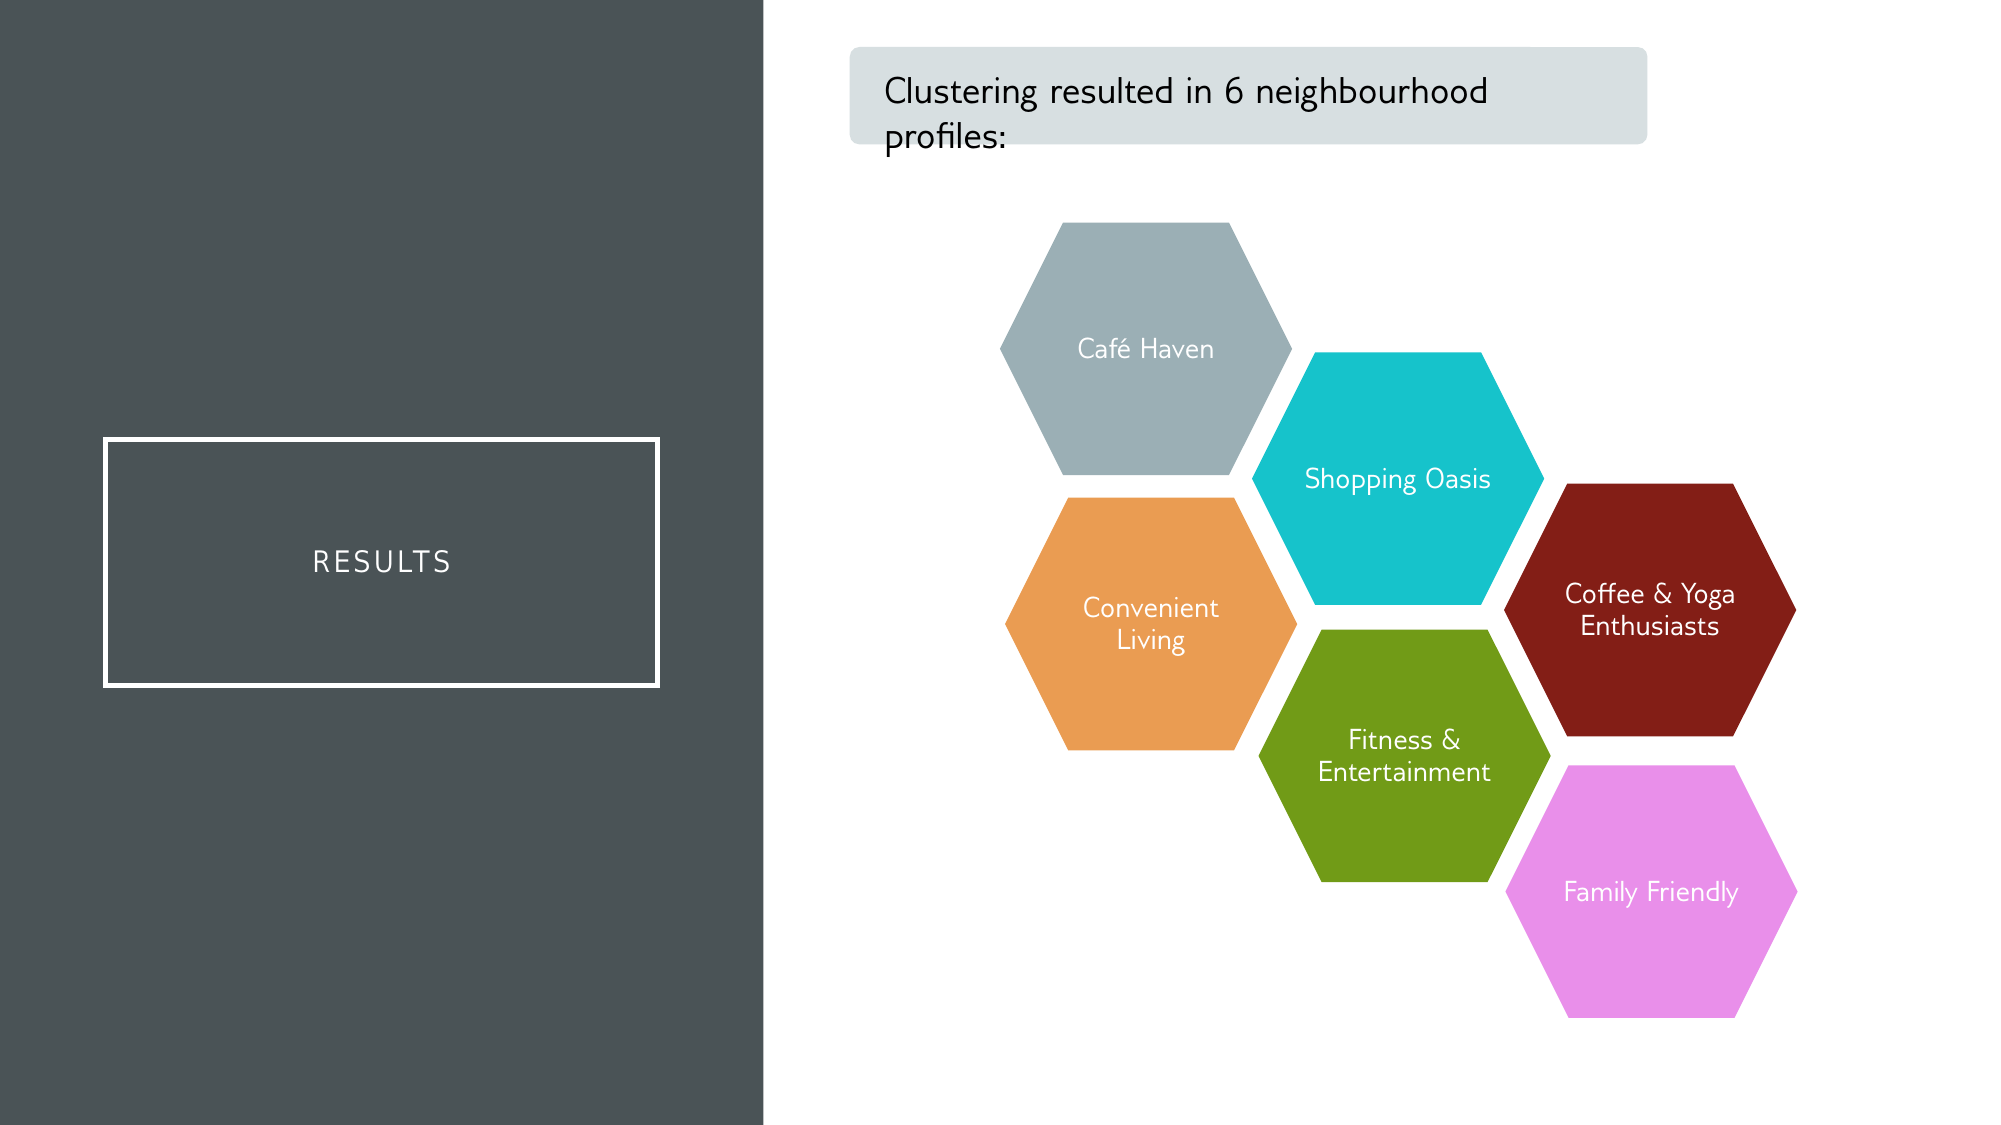

Clustering resulted in 6 neighbourhood profiles:

Café Haven

Shopping Oasis

Coffee & Yoga Enthusiasts

Convenient Living

Fitness & Entertainment

Family Friendly
# RESULTS